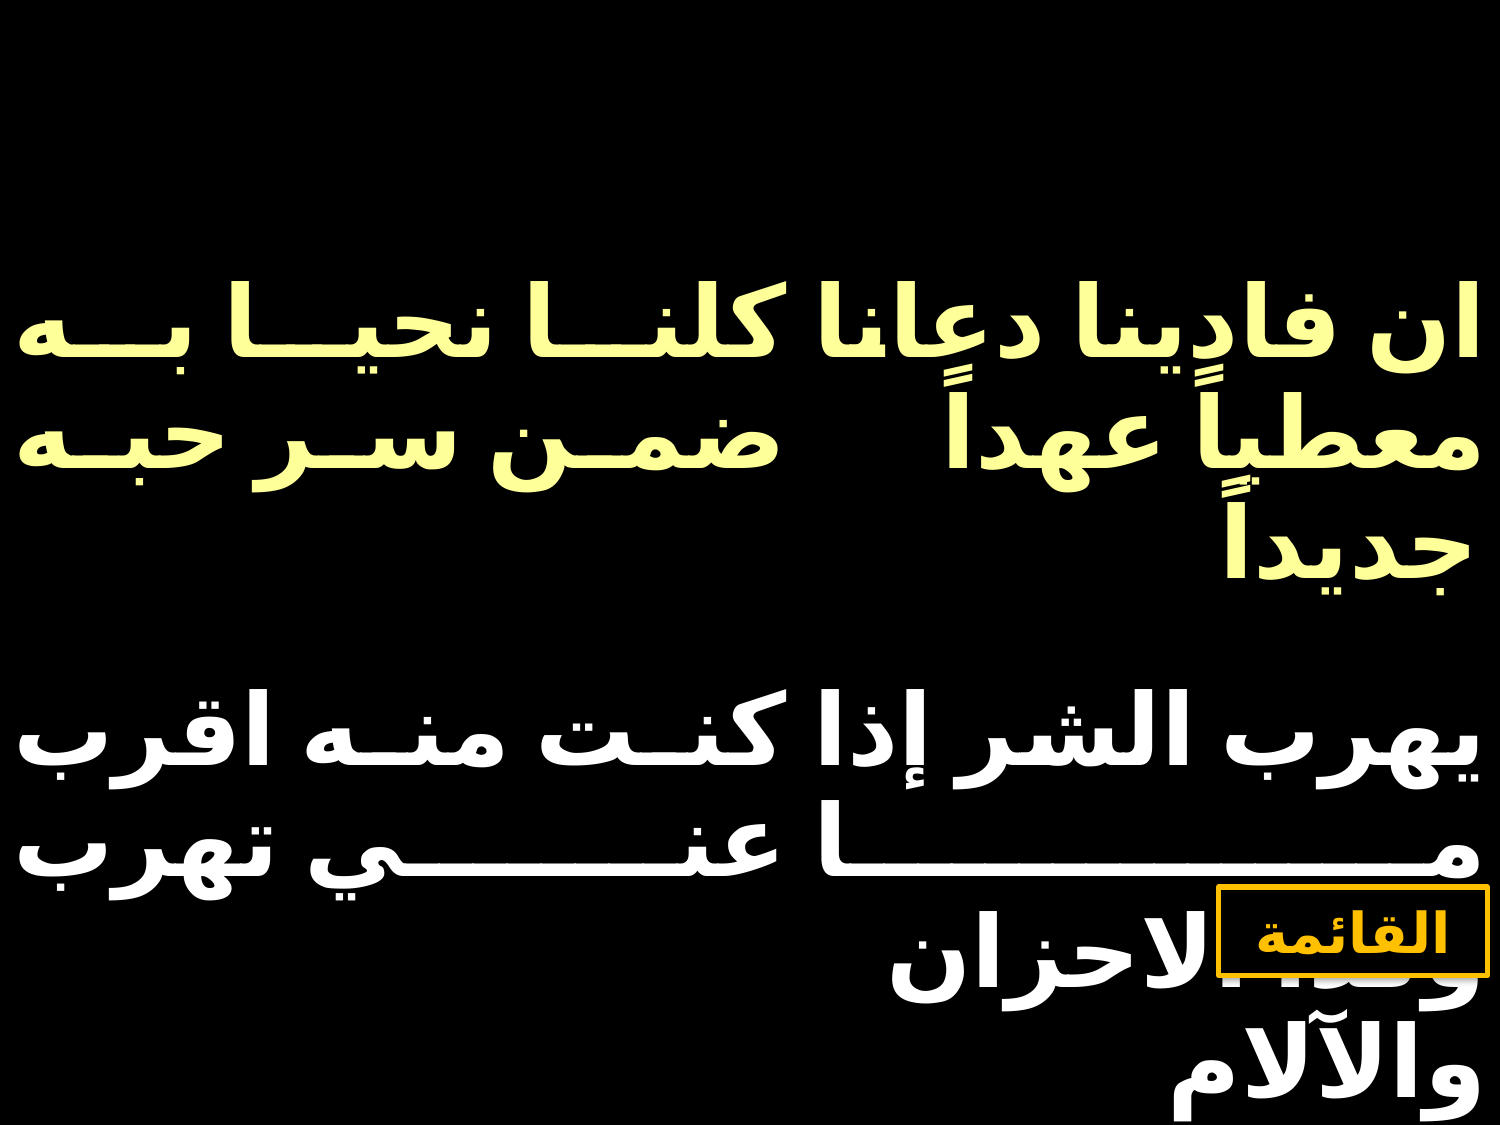

| كلنا نحيا به ضمن سر حبه | ان فادينا دعانا معطياً عهداً جديداً |
| --- | --- |
| كنت منه اقرب عني تهرب | يهرب الشر إذا ما وكذا الاحزان والآلام |
القائمة